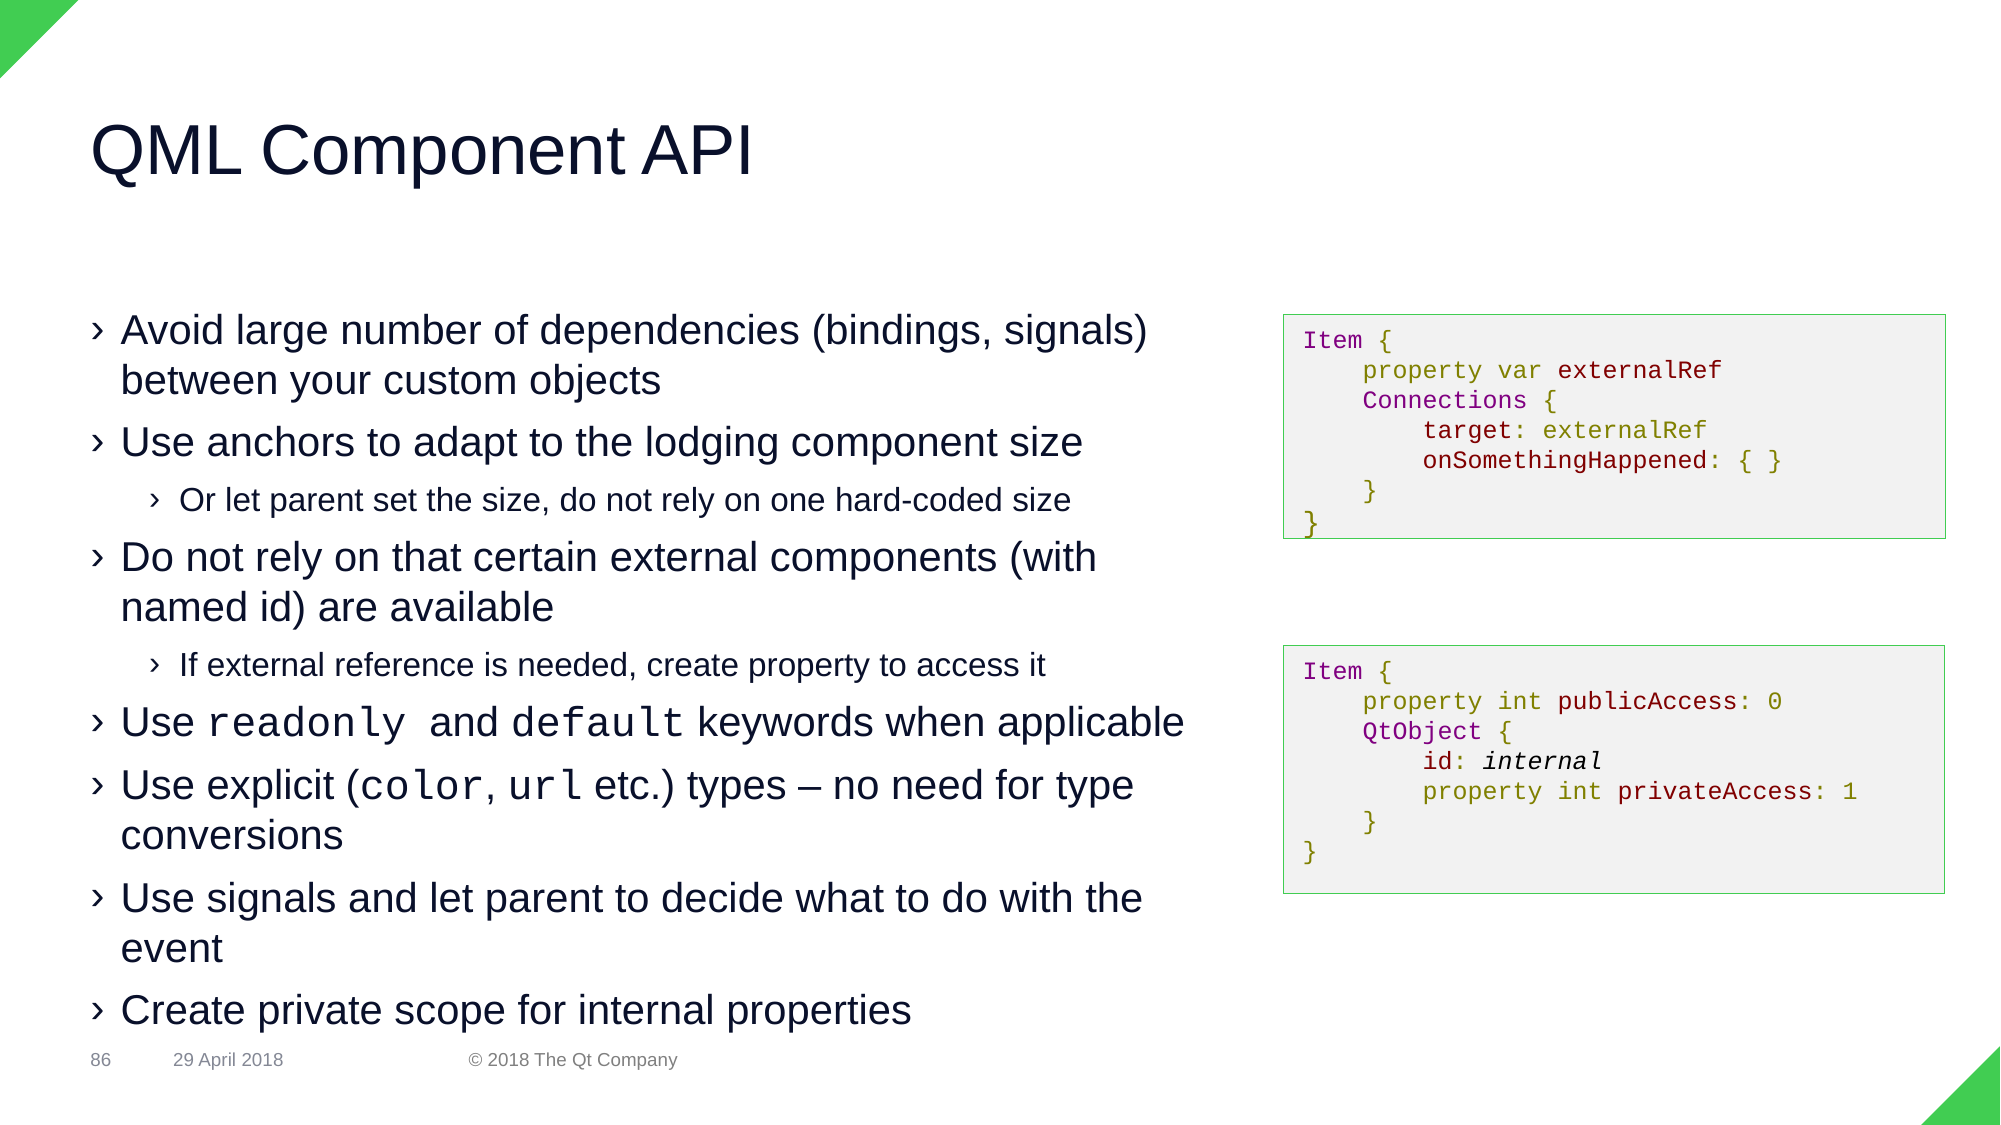

# QML Component API
Avoid large number of dependencies (bindings, signals) between your custom objects
Use anchors to adapt to the lodging component size
Or let parent set the size, do not rely on one hard-coded size
Do not rely on that certain external components (with named id) are available
If external reference is needed, create property to access it
Use readonly  and default keywords when applicable
Use explicit (color, url etc.) types – no need for type conversions
Use signals and let parent to decide what to do with the event
Create private scope for internal properties

Item {
    property var externalRef
    Connections {
        target: externalRef
        onSomethingHappened: { }
    }
}
Item {
    property int publicAccess: 0
    QtObject {
        id: internal
        property int privateAccess: 1
    }
}
86
29 April 2018
© 2018 The Qt Company